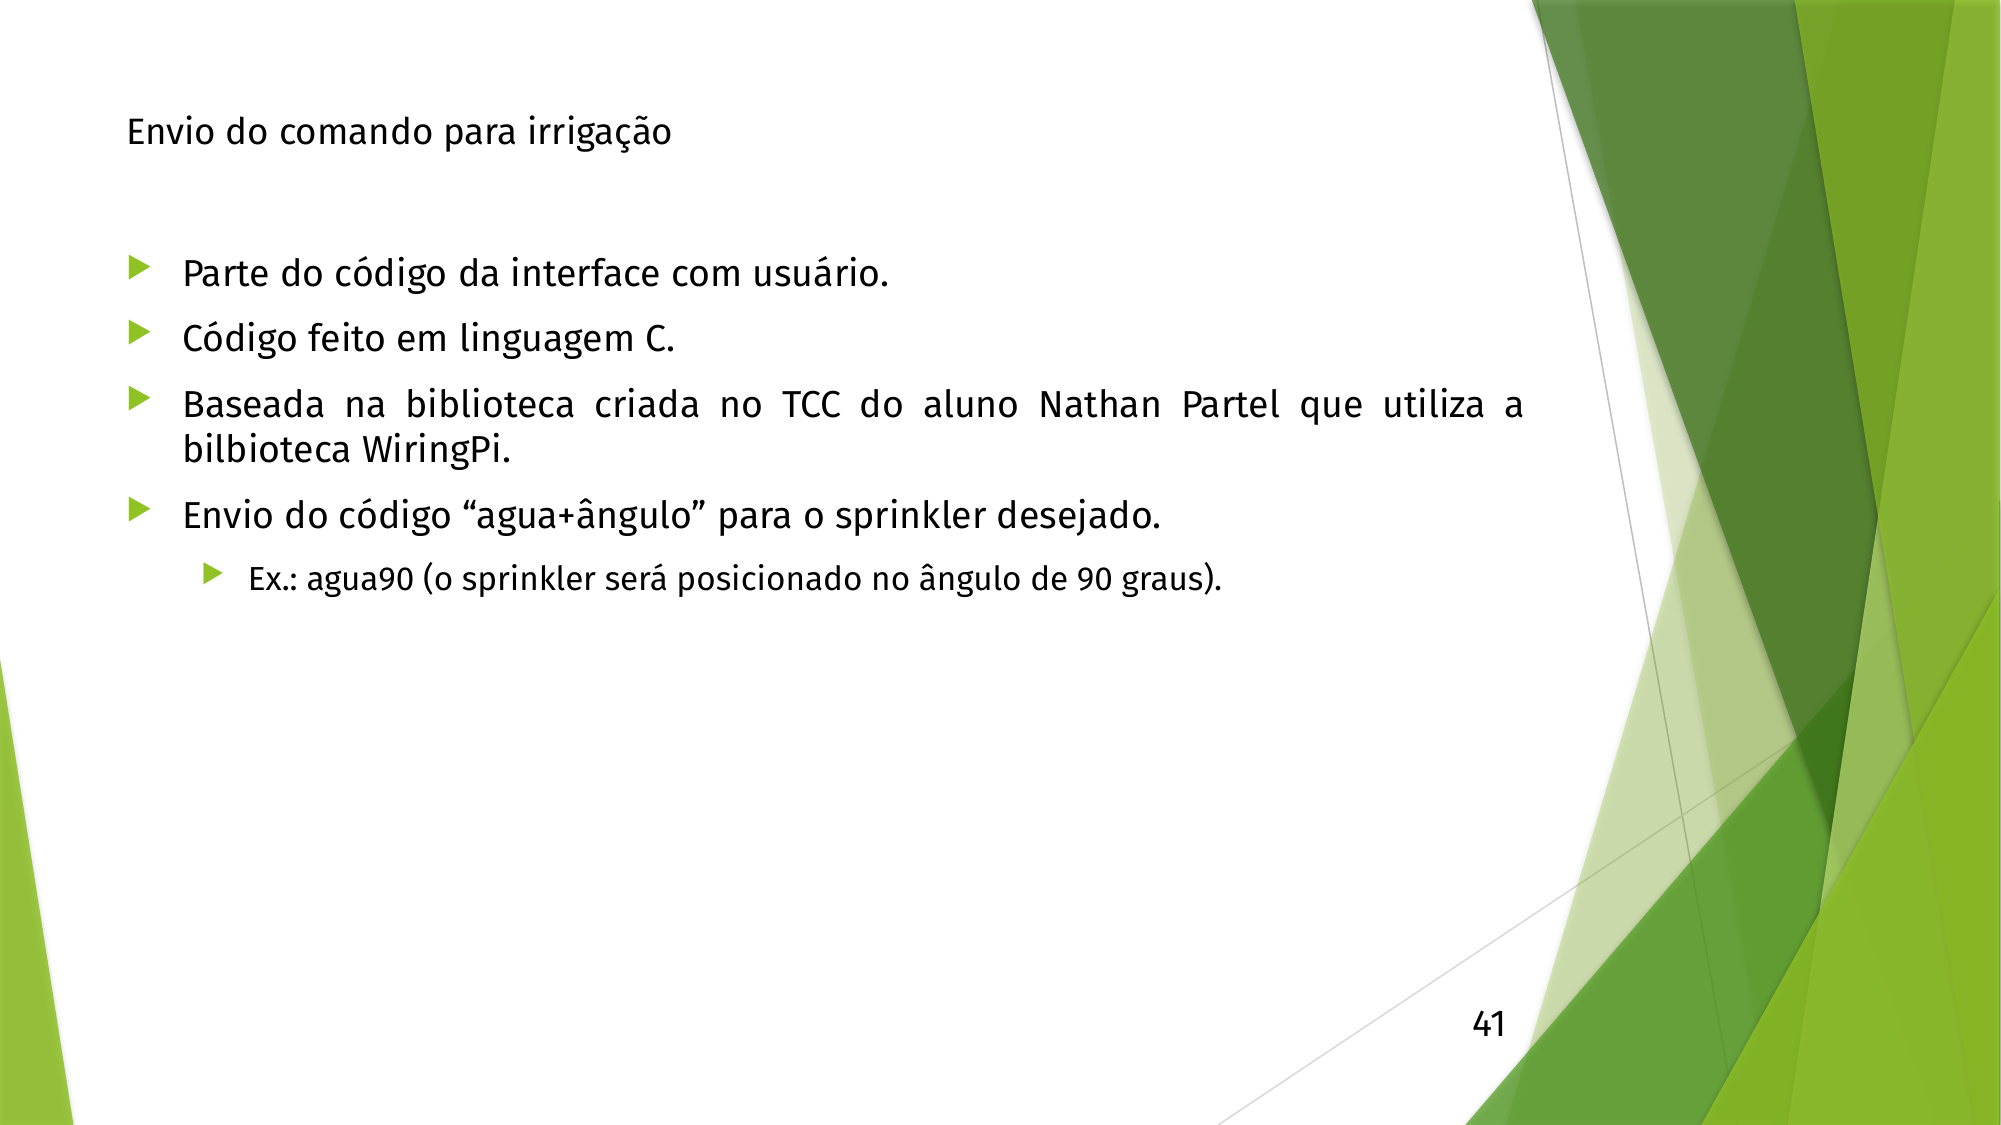

# Envio do comando para irrigação
Parte do código da interface com usuário.
Código feito em linguagem C.
Baseada na biblioteca criada no TCC do aluno Nathan Partel que utiliza a bilbioteca WiringPi.
Envio do código “agua+ângulo” para o sprinkler desejado.
Ex.: agua90 (o sprinkler será posicionado no ângulo de 90 graus).

41